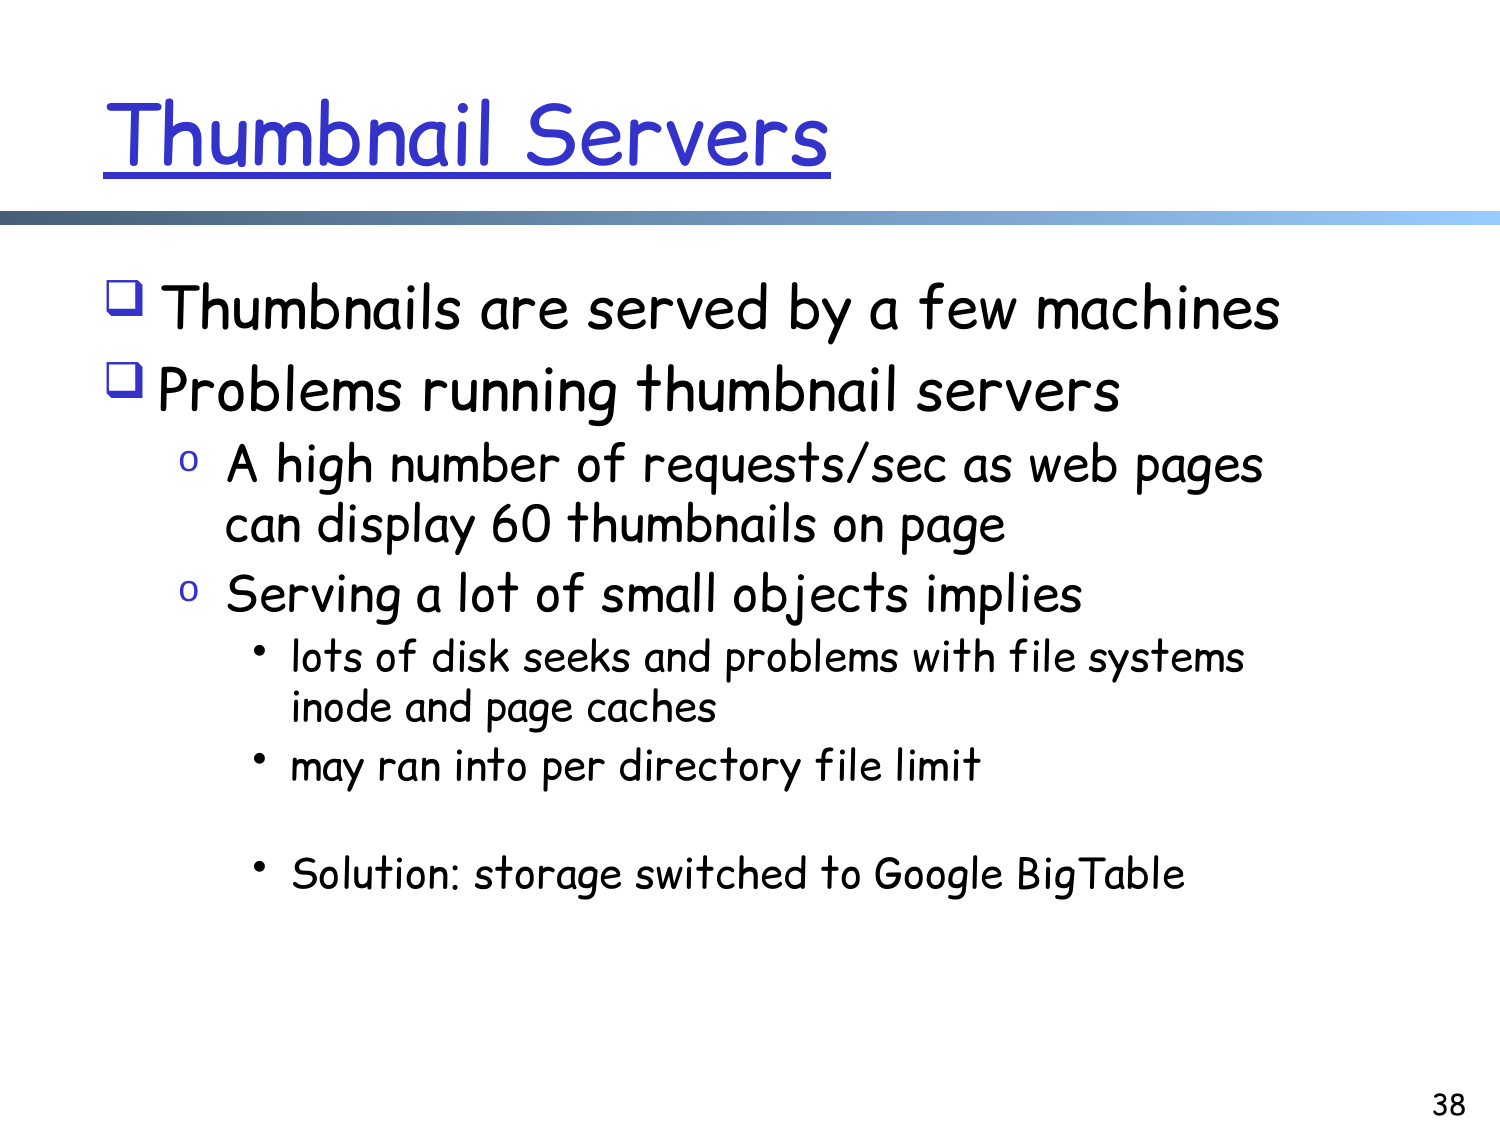

# Thumbnail Servers
Thumbnails are served by a few machines
Problems running thumbnail servers
A high number of requests/sec as web pages can display 60 thumbnails on page
Serving a lot of small objects implies
lots of disk seeks and problems with file systems inode and page caches
may ran into per directory file limit
Solution: storage switched to Google BigTable
38